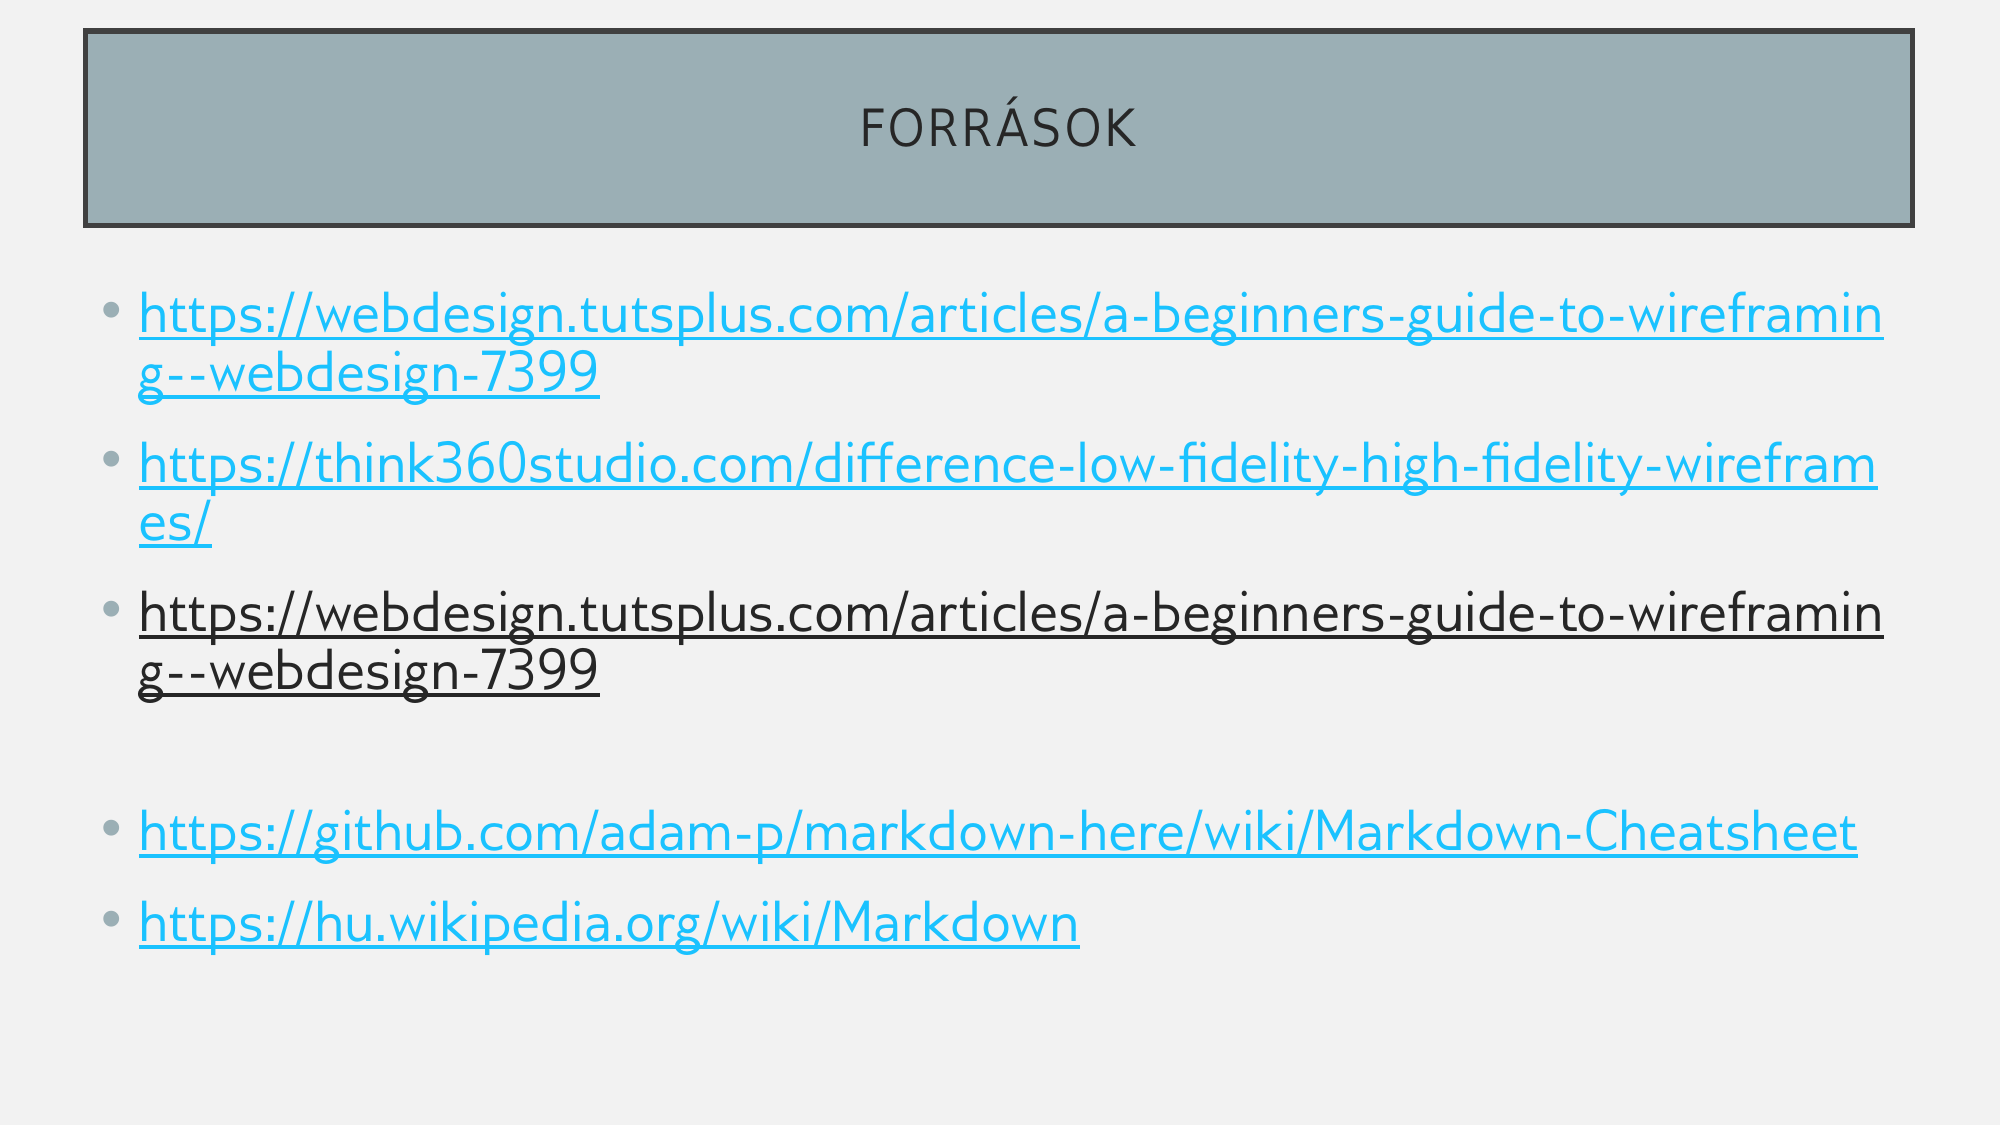

# Források
https://webdesign.tutsplus.com/articles/a-beginners-guide-to-wireframing--webdesign-7399
https://think360studio.com/difference-low-fidelity-high-fidelity-wireframes/
https://webdesign.tutsplus.com/articles/a-beginners-guide-to-wireframing--webdesign-7399
https://github.com/adam-p/markdown-here/wiki/Markdown-Cheatsheet
https://hu.wikipedia.org/wiki/Markdown